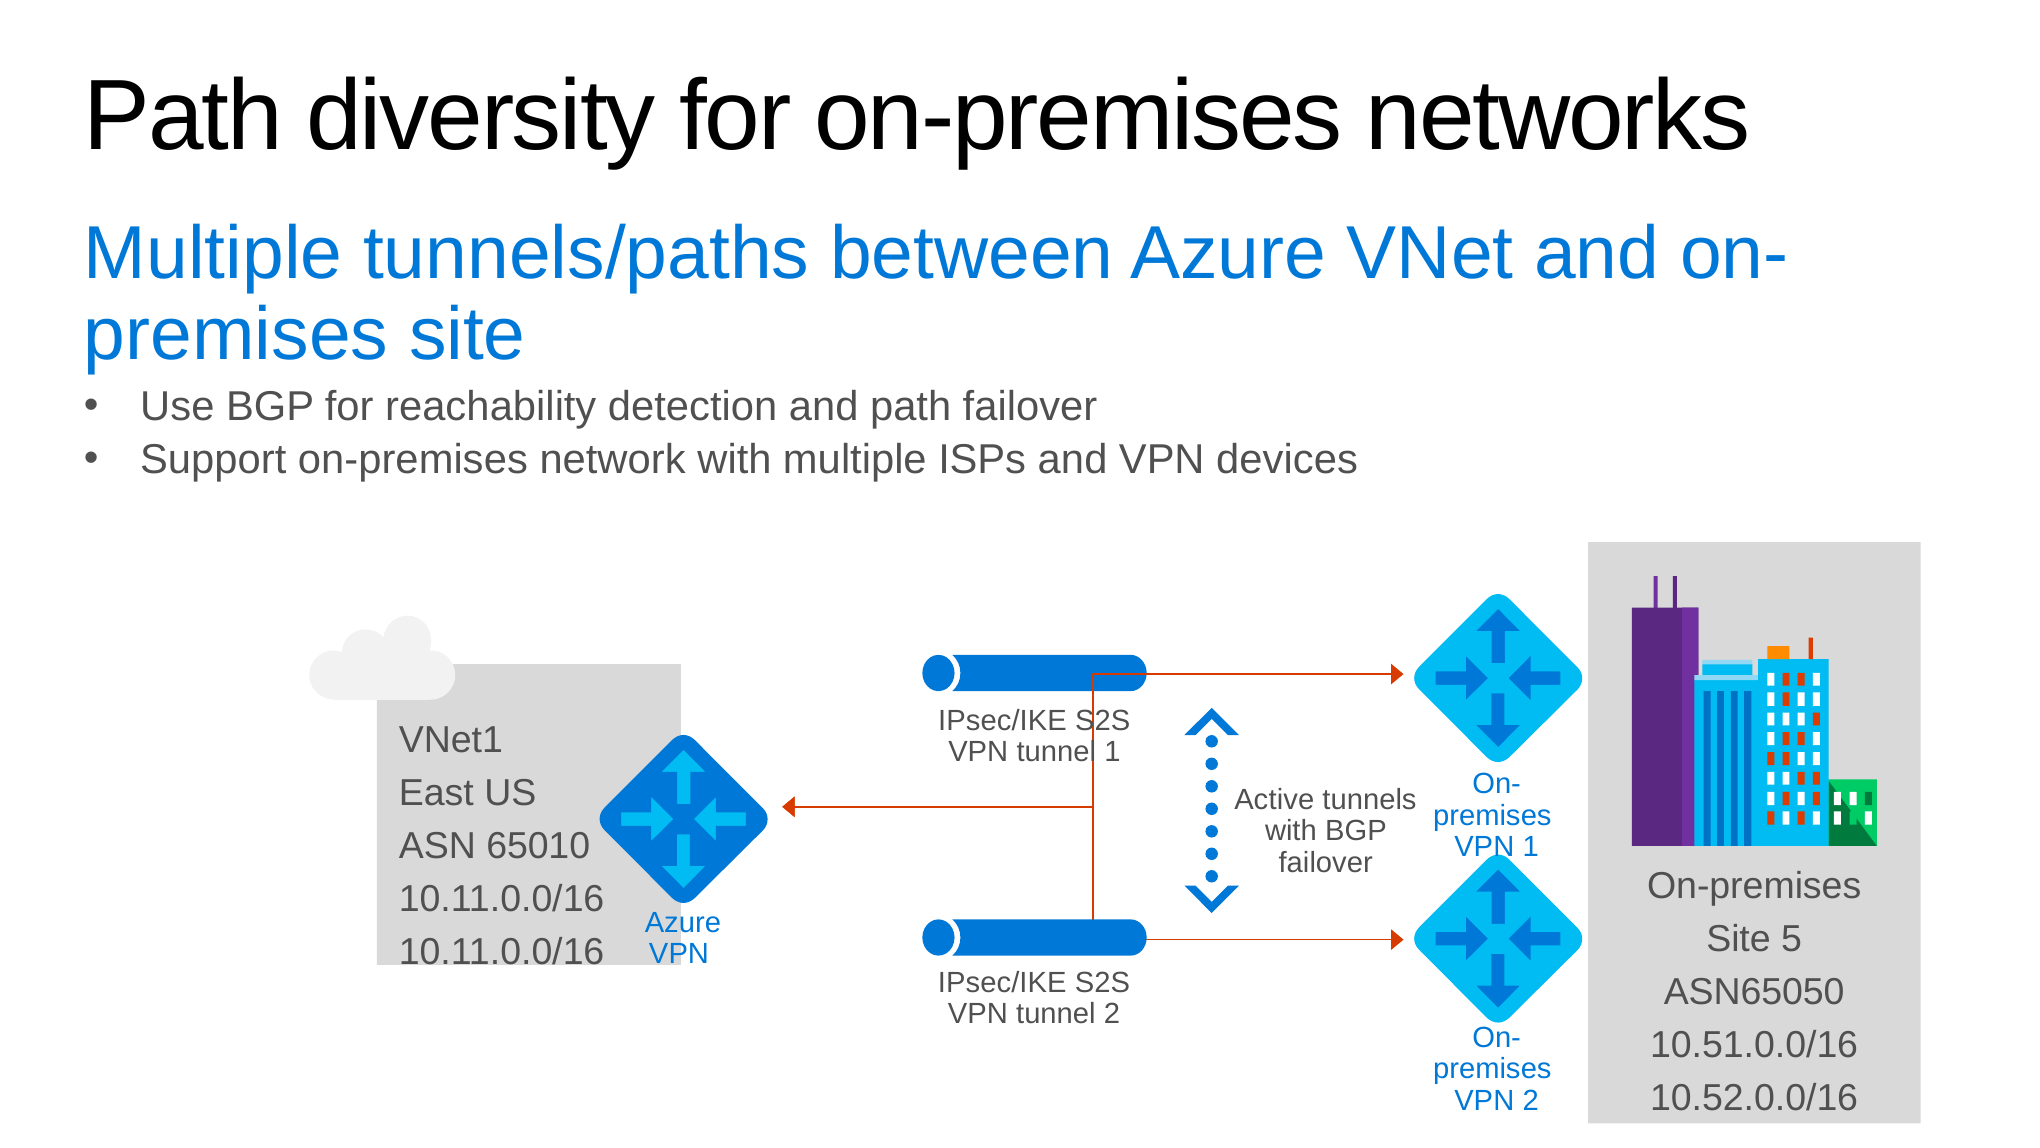

# Path diversity for on-premises networks
Multiple tunnels/paths between Azure VNet and on-premises site
Use BGP for reachability detection and path failover
Support on-premises network with multiple ISPs and VPN devices

IPsec/IKE S2S
VPN tunnel 1

VNet1
East US
ASN 65010
10.11.0.0/16
10.11.0.0/16

On-premises
VPN 1

Active tunnels with BGP failover

On-premises
Site 5
ASN65050
10.51.0.0/16
10.52.0.0/16

Azure
VPN

IPsec/IKE S2S
VPN tunnel 2
On-premises
VPN 2